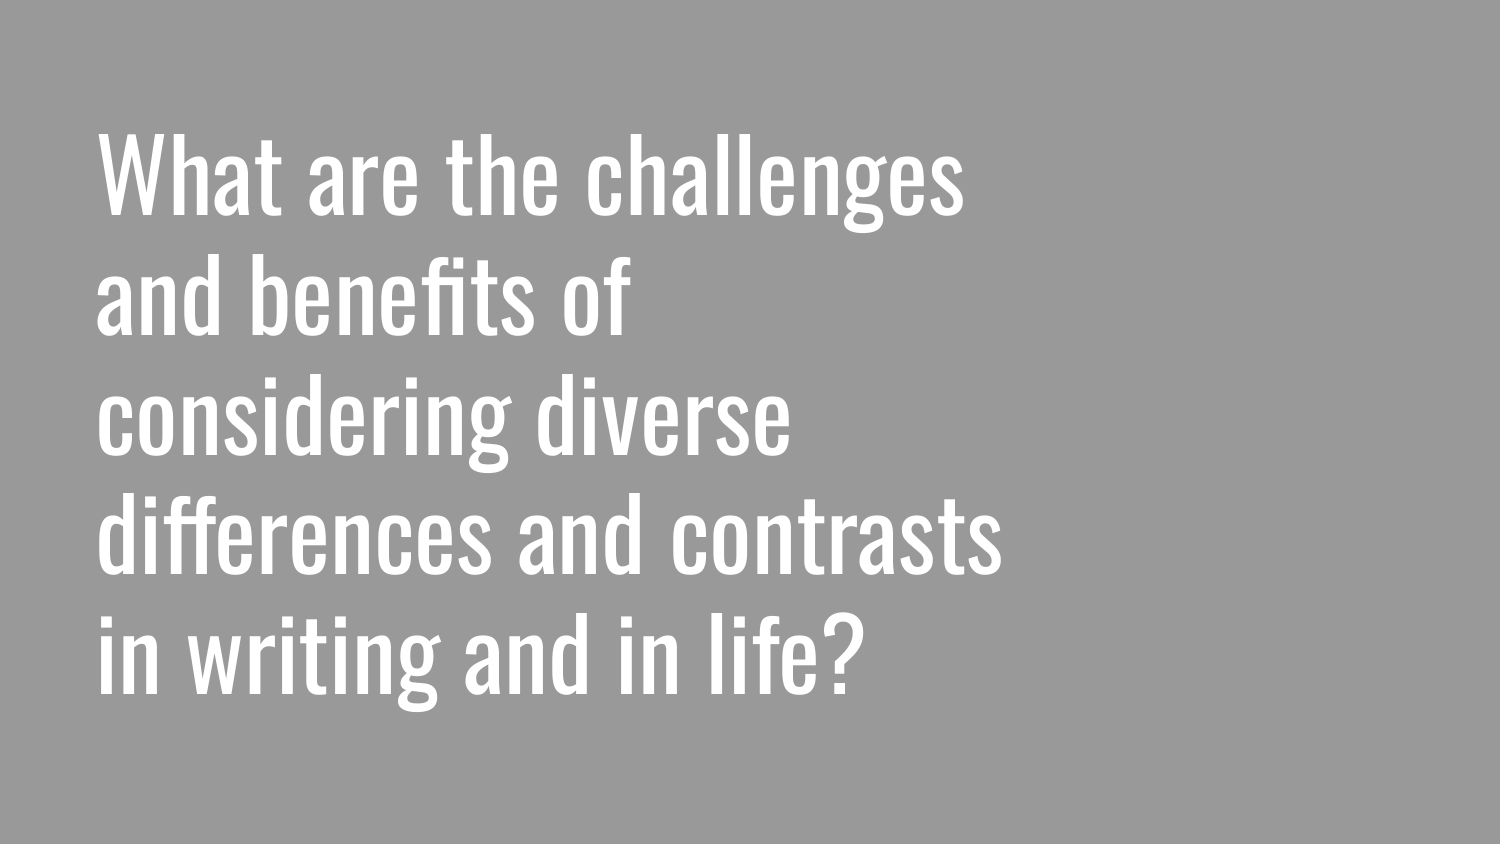

# What are the challenges and benefits of considering diverse differences and contrasts in writing and in life?